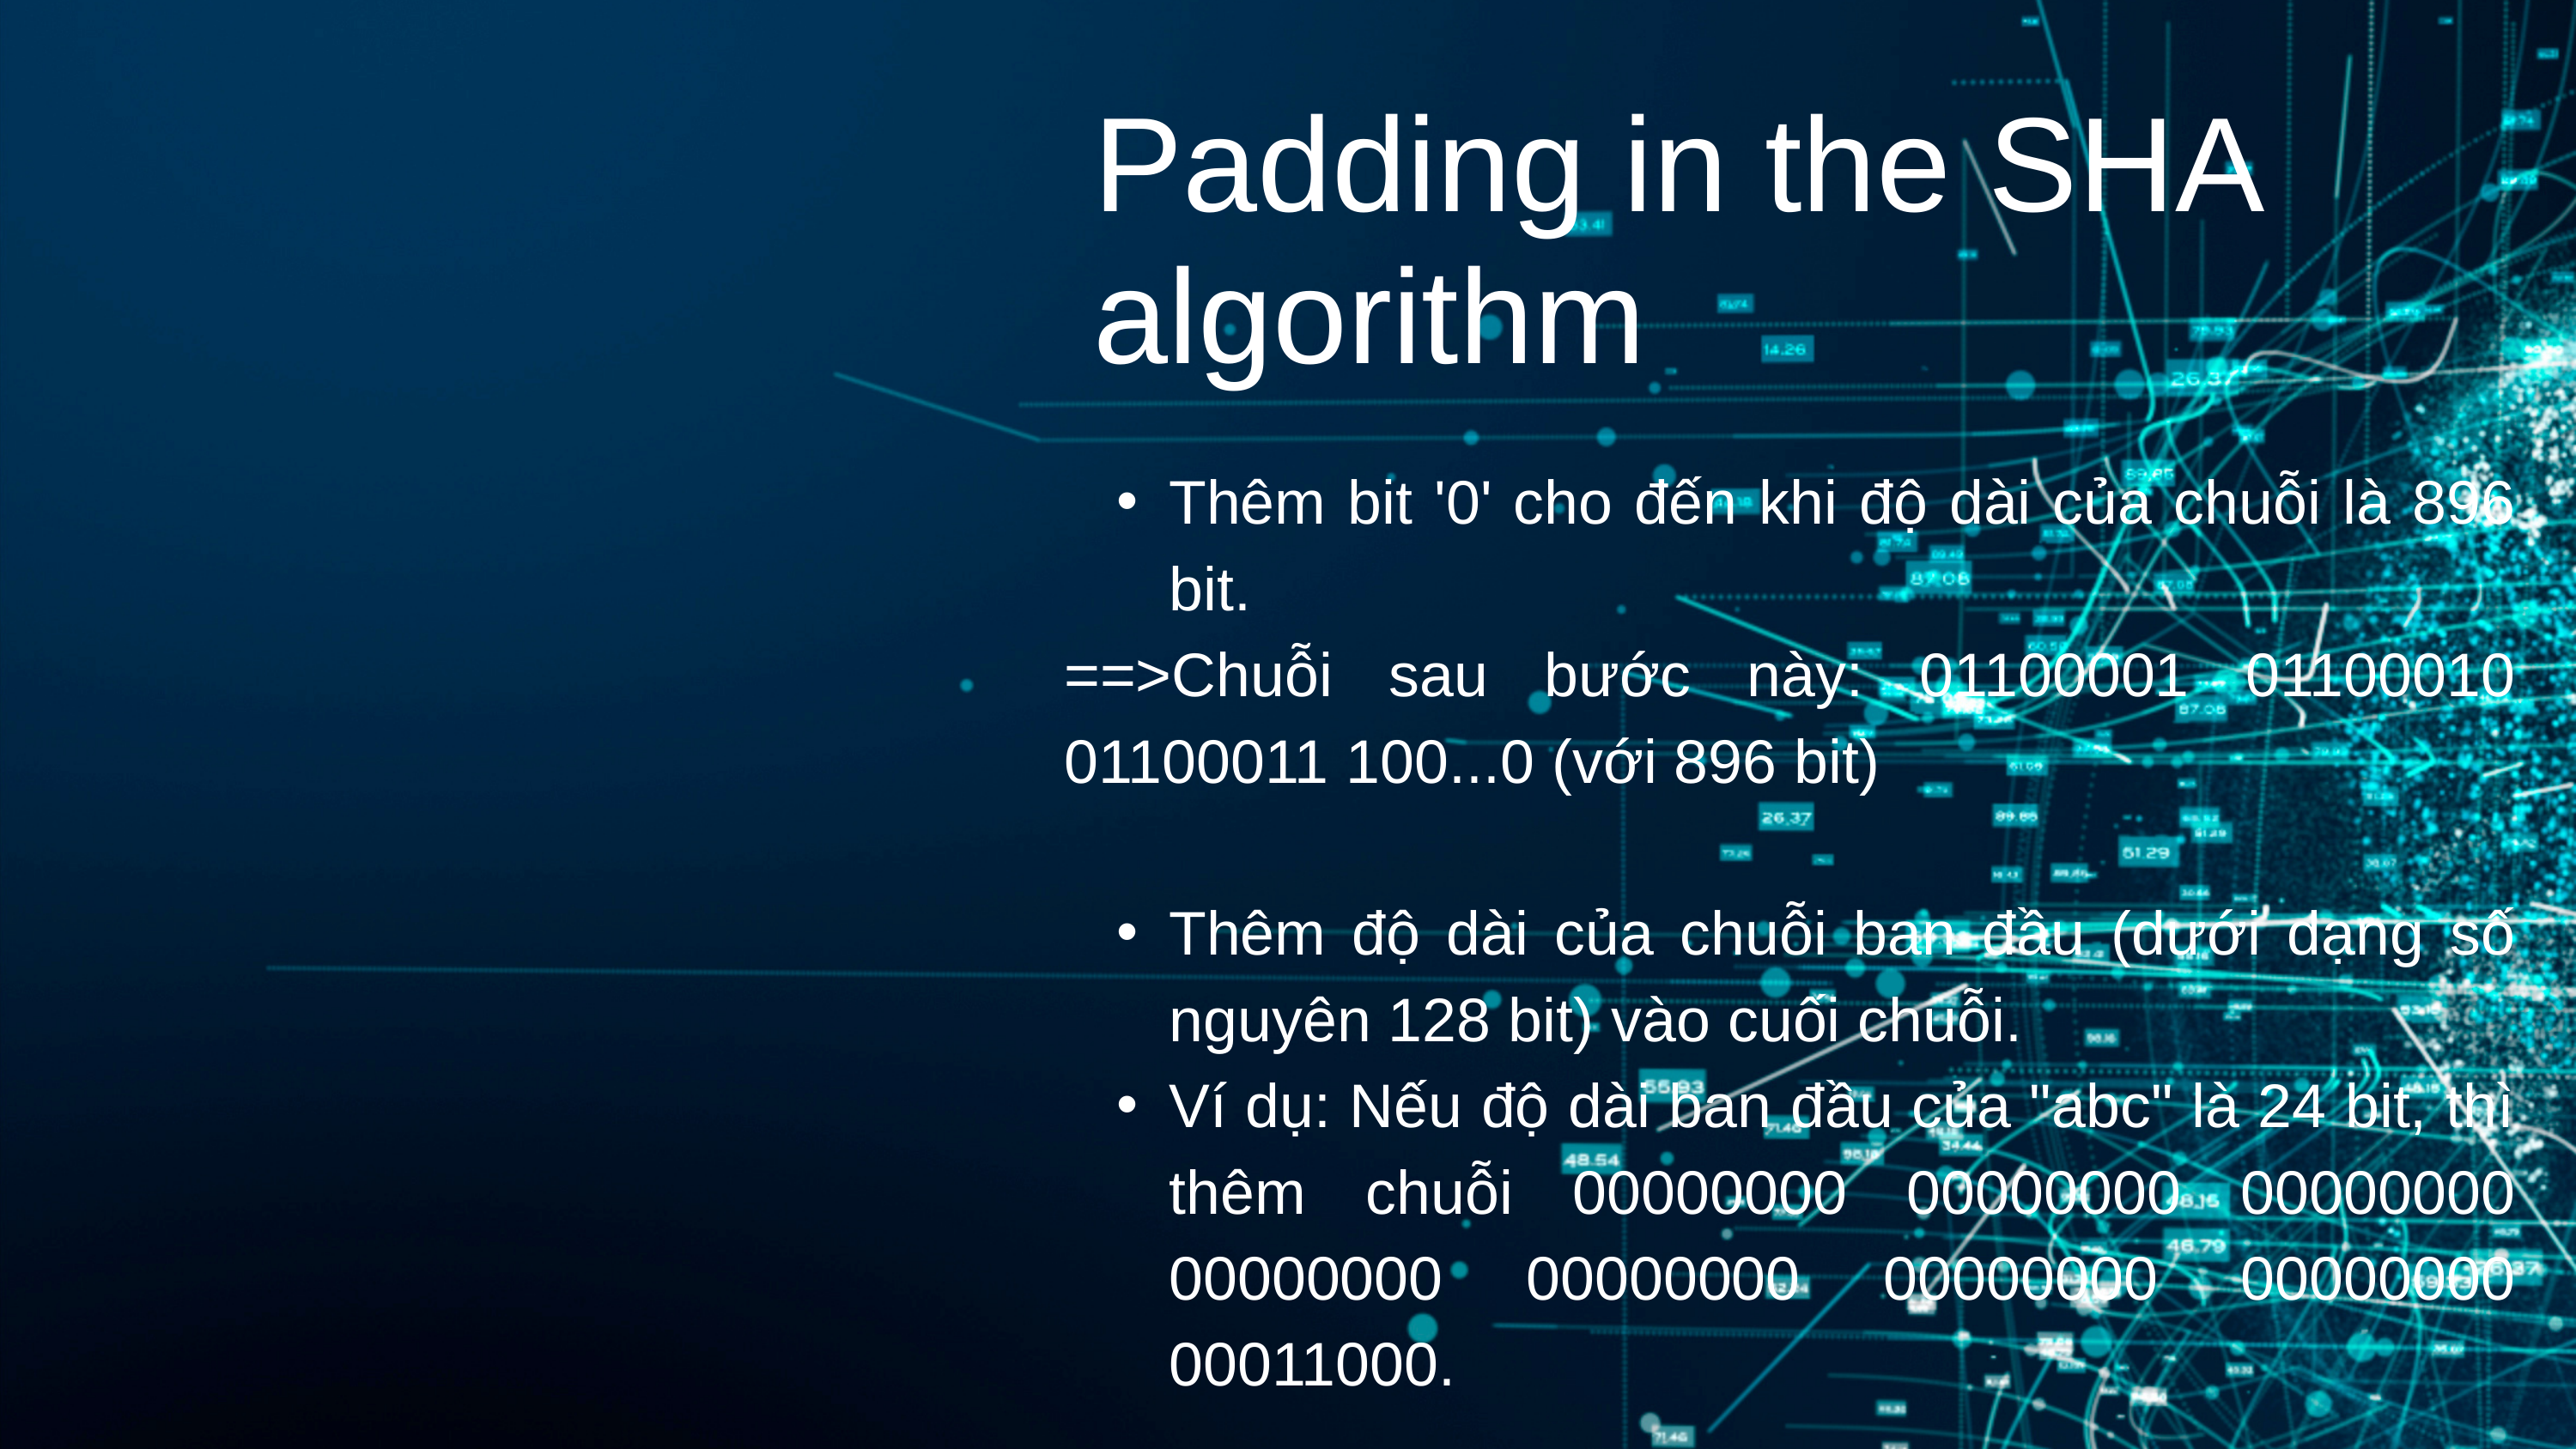

Padding in the SHA algorithm

Thêm bit '0' cho đến khi độ dài của chuỗi là 896 bit.
==>Chuỗi sau bước này: 01100001 01100010 01100011 100...0 (với 896 bit)

Thêm độ dài của chuỗi ban đầu (dưới dạng số nguyên 128 bit) vào cuối chuỗi.
Ví dụ: Nếu độ dài ban đầu của "abc" là 24 bit, thì thêm chuỗi 00000000 00000000 00000000 00000000 00000000 00000000 00000000 00011000.